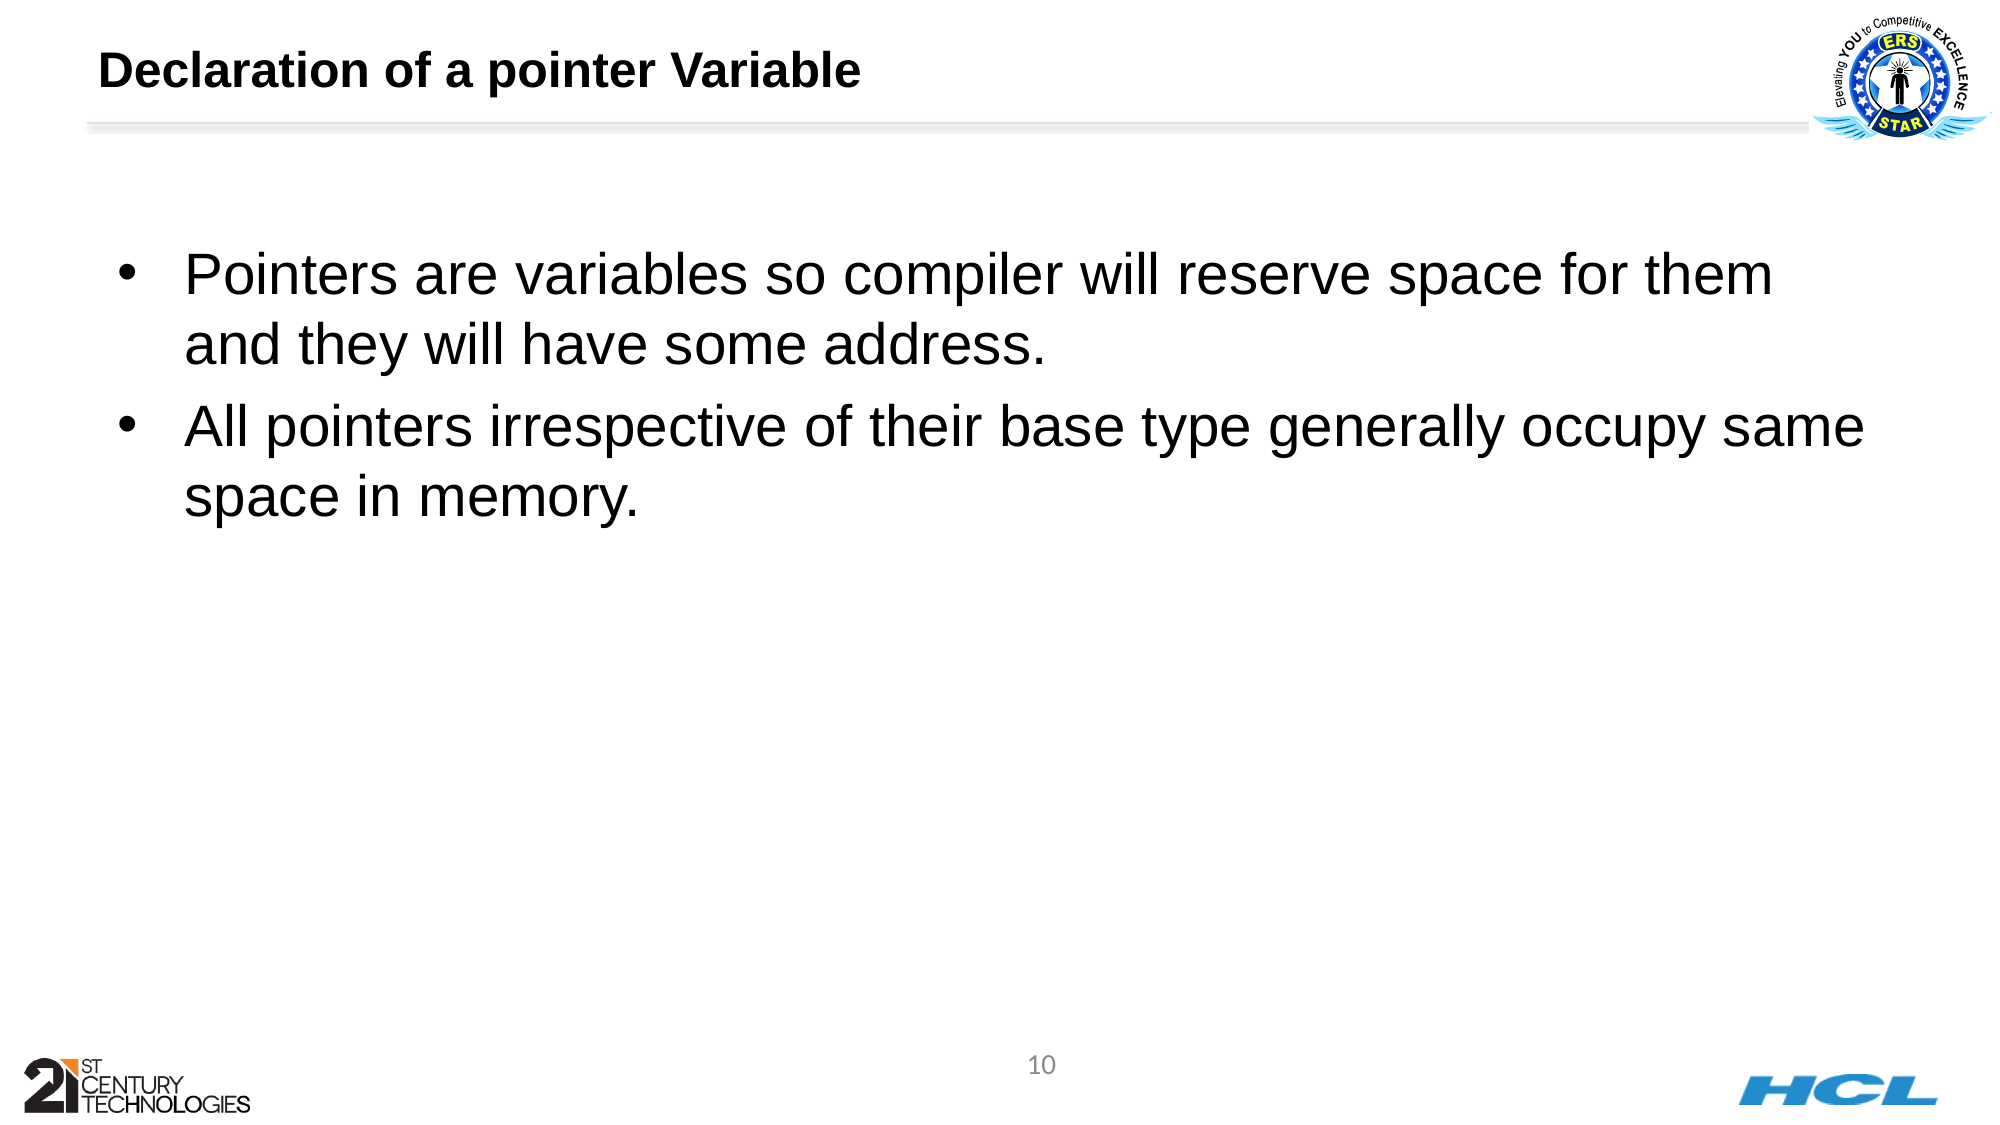

# Declaration of a pointer Variable
Pointers are variables so compiler will reserve space for them and they will have some address.
All pointers irrespective of their base type generally occupy same space in memory.

10